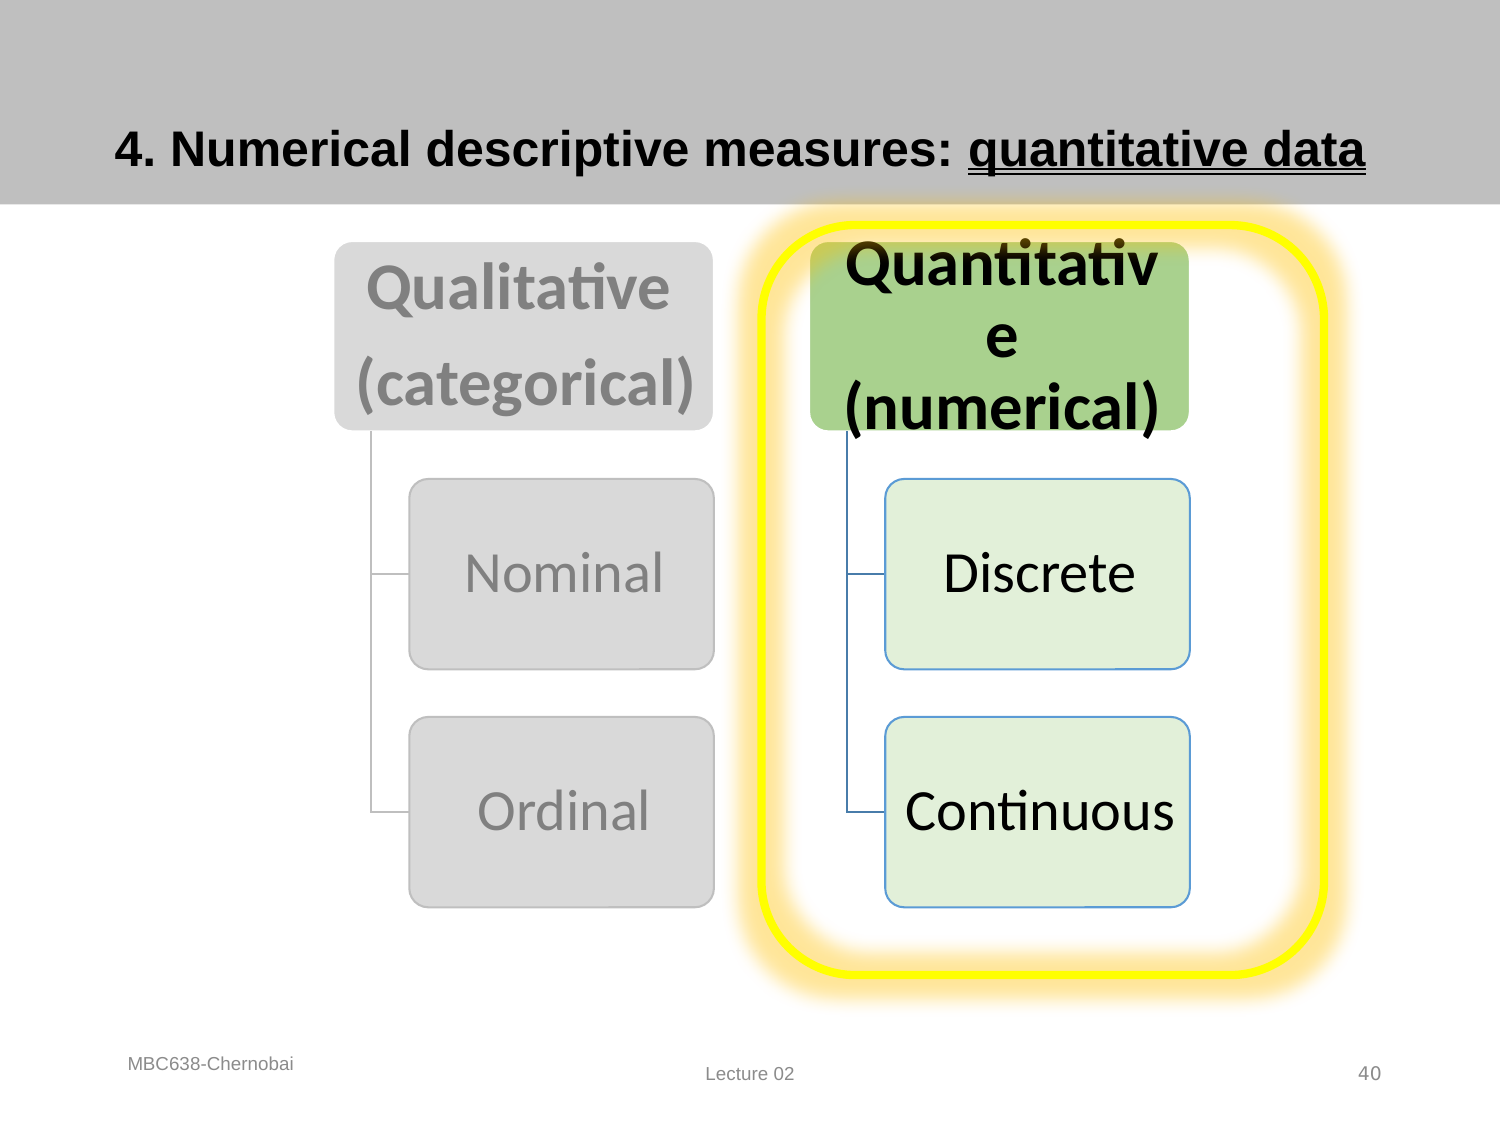

# 4. Numerical descriptive measures: quantitative data

Qualitative
(categorical)
Nominal
Ordinal
Quantitative (numerical)
Discrete
Continuous
MBC638-Chernobai
Lecture 02
40